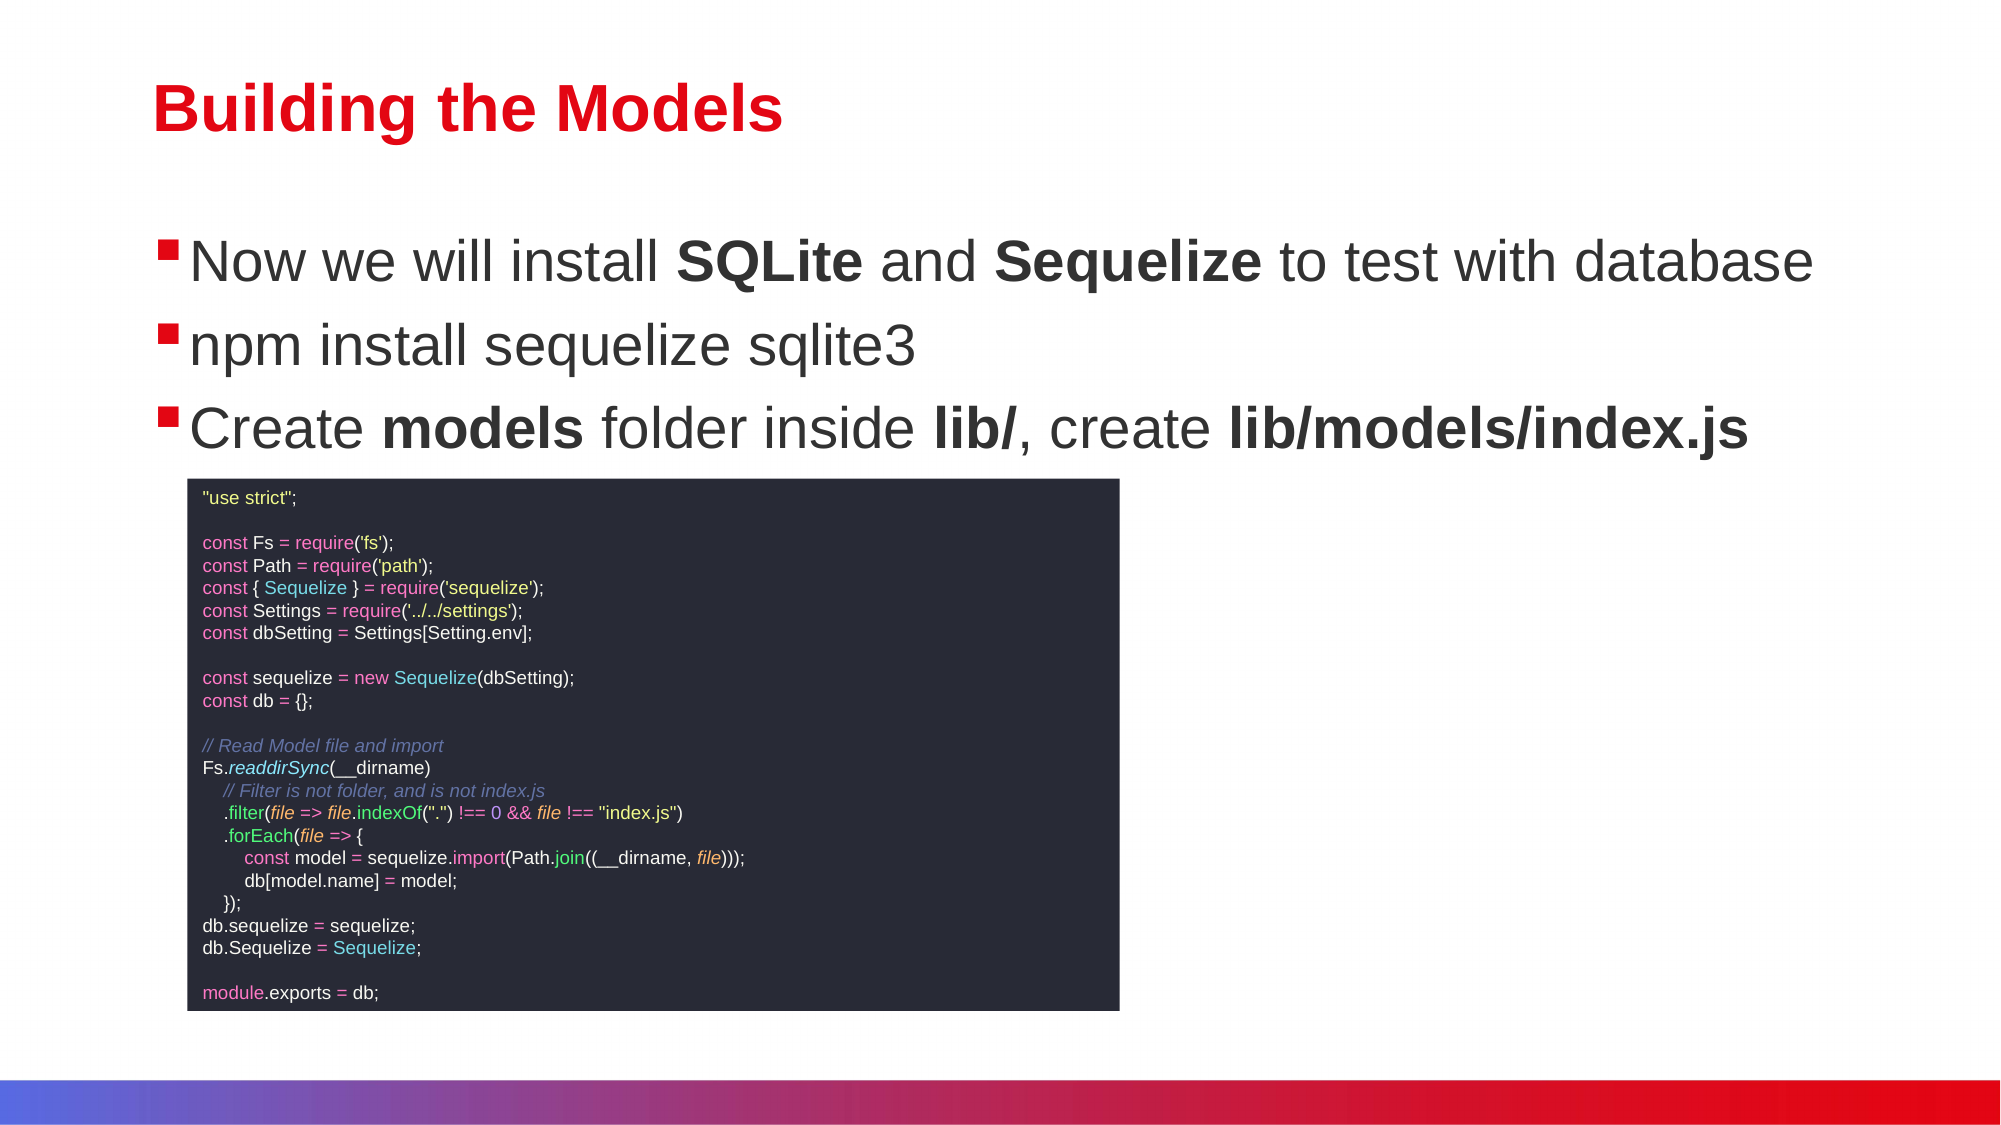

# Building the Models
Now we will install SQLite and Sequelize to test with database
npm install sequelize sqlite3
Create models folder inside lib/, create lib/models/index.js
"use strict";
const Fs = require('fs');
const Path = require('path');
const { Sequelize } = require('sequelize');
const Settings = require('../../settings');
const dbSetting = Settings[Setting.env];
const sequelize = new Sequelize(dbSetting);
const db = {};
// Read Model file and import
Fs.readdirSync(__dirname)
    // Filter is not folder, and is not index.js
    .filter(file => file.indexOf(".") !== 0 && file !== "index.js")
    .forEach(file => {
        const model = sequelize.import(Path.join((__dirname, file)));
        db[model.name] = model;
    });
db.sequelize = sequelize;
db.Sequelize = Sequelize;
module.exports = db;